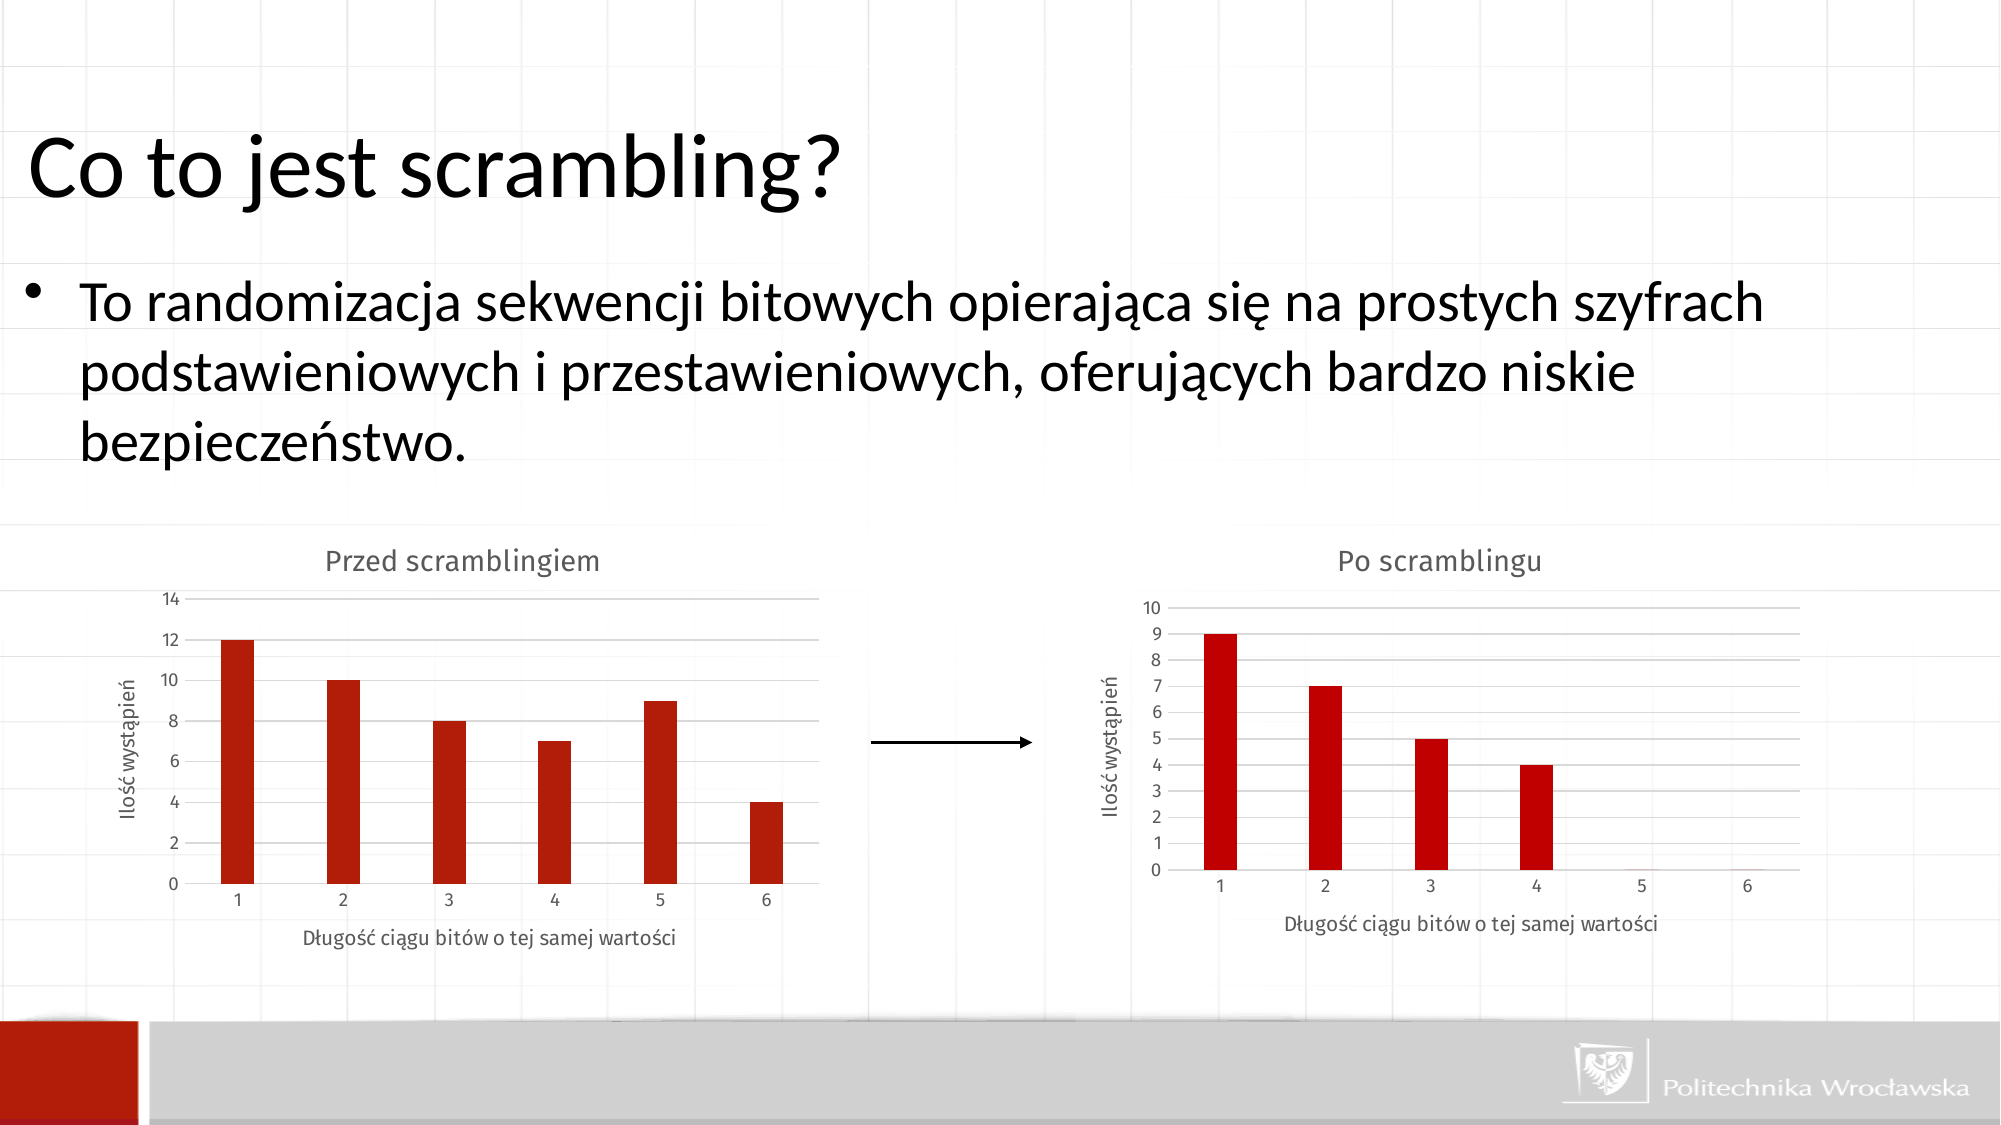

Co to jest scrambling?
To randomizacja sekwencji bitowych opierająca się na prostych szyfrach podstawieniowych i przestawieniowych, oferujących bardzo niskie bezpieczeństwo.

### Chart: Przed scramblingiem

| Category | 12 |
|---|---|

### Chart: Po scramblingu

| Category |  |
|---|---|